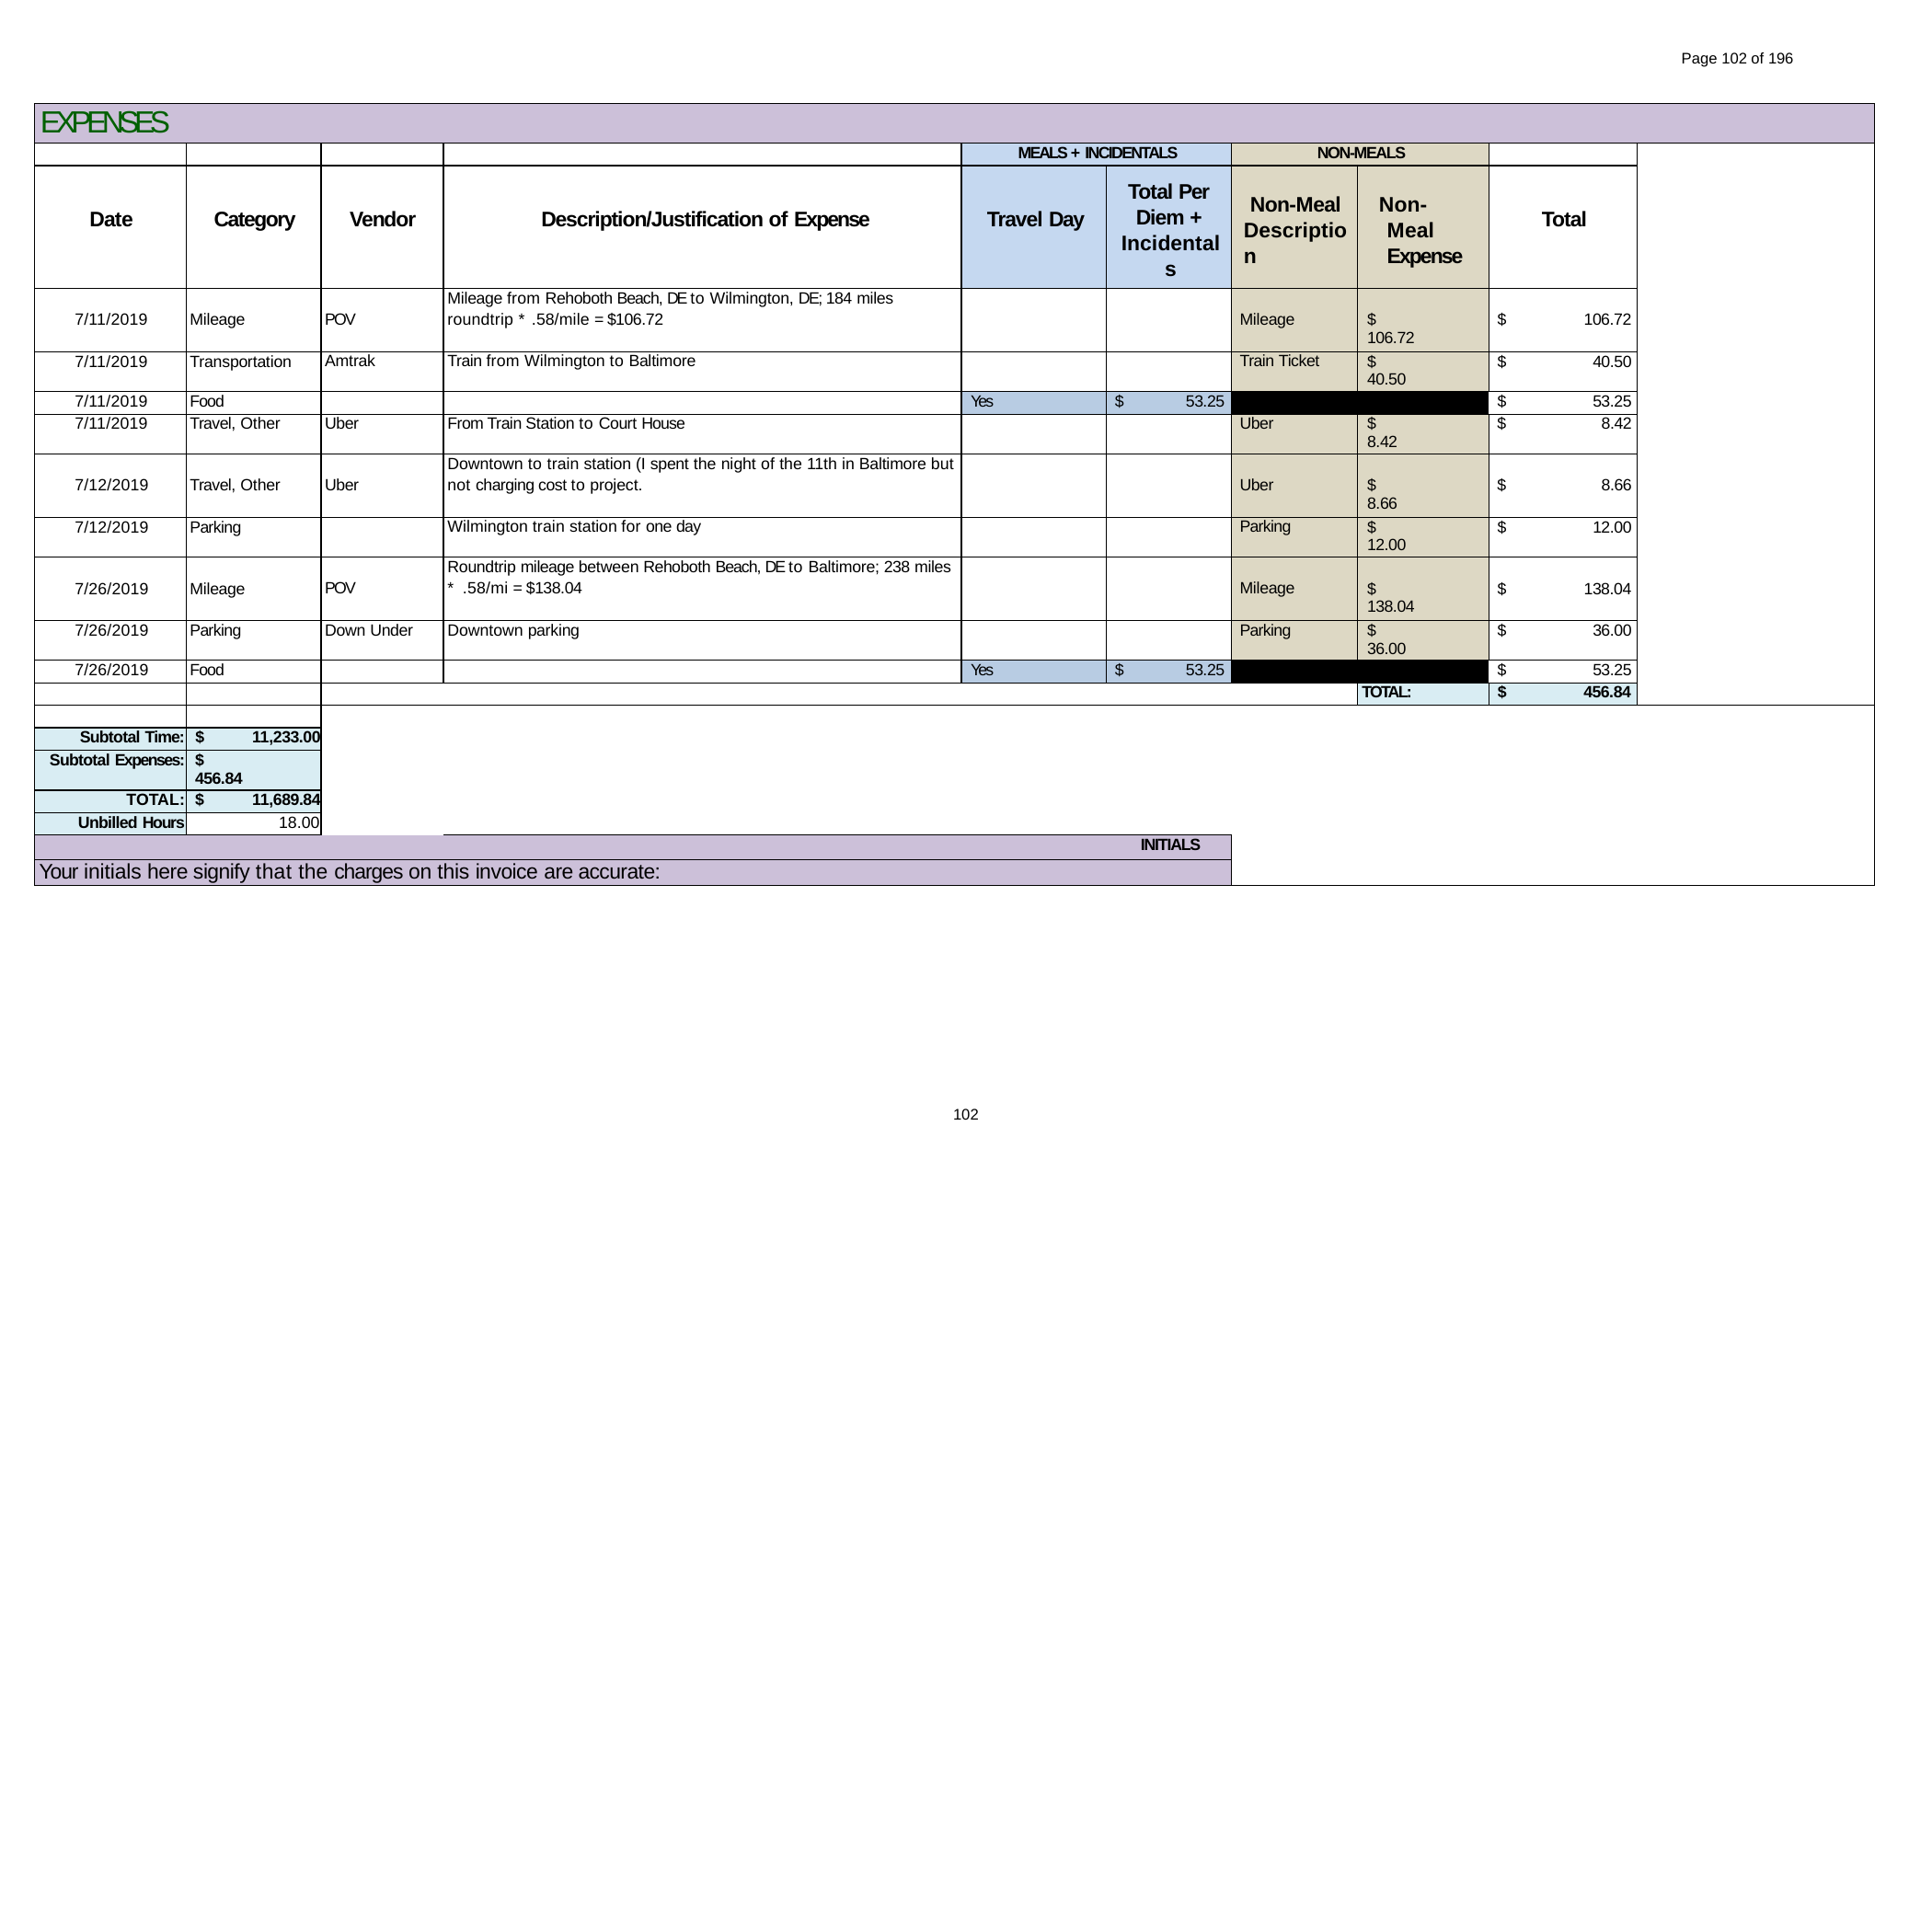

Page 102 of 196
| EXPENSES |  |  |  |  |  |  |  |  |  |
| --- | --- | --- | --- | --- | --- | --- | --- | --- | --- |
|  |  |  |  | MEALS + INCIDENTALS |  | NON-MEALS |  |  |  |
| Date | Category | Vendor | Description/Justification of Expense | Travel Day | Total Per Diem + Incidentals | Non-Meal Description | Non-Meal Expense | Total |  |
| 7/11/2019 | Mileage | POV | Mileage from Rehoboth Beach, DE to Wilmington, DE; 184 miles roundtrip \* .58/mile = $106.72 |  |  | Mileage | $ 106.72 | $ 106.72 |  |
| 7/11/2019 | Transportation | Amtrak | Train from Wilmington to Baltimore |  |  | Train Ticket | $ 40.50 | $ 40.50 |  |
| 7/11/2019 | Food |  |  | Yes | $ 53.25 |  |  | $ 53.25 |  |
| 7/11/2019 | Travel, Other | Uber | From Train Station to Court House |  |  | Uber | $ 8.42 | $ 8.42 |  |
| 7/12/2019 | Travel, Other | Uber | Downtown to train station (I spent the night of the 11th in Baltimore but not charging cost to project. |  |  | Uber | $ 8.66 | $ 8.66 |  |
| 7/12/2019 | Parking |  | Wilmington train station for one day |  |  | Parking | $ 12.00 | $ 12.00 |  |
| 7/26/2019 | Mileage | POV | Roundtrip mileage between Rehoboth Beach, DE to Baltimore; 238 miles \* .58/mi = $138.04 |  |  | Mileage | $ 138.04 | $ 138.04 |  |
| 7/26/2019 | Parking | Down Under | Downtown parking |  |  | Parking | $ 36.00 | $ 36.00 |  |
| 7/26/2019 | Food |  |  | Yes | $ 53.25 |  |  | $ 53.25 |  |
|  |  |  |  |  |  |  | TOTAL: | $ 456.84 |  |
|  |  |  |  |  |  |  |  |  |  |
| Subtotal Time: | $ 11,233.00 |  |  |  |  |  |  |  |  |
| Subtotal Expenses: | $ 456.84 |  |  |  |  |  |  |  |  |
| TOTAL: | $ 11,689.84 |  |  |  |  |  |  |  |  |
| Unbilled Hours | 18.00 |  |  |  |  |  |  |  |  |
|  |  |  |  |  | INITIALS |  |  |  |  |
| Your initials here signify that the charges on this invoice are accurate: |  |  |  |  |  |  |  |  |  |
102